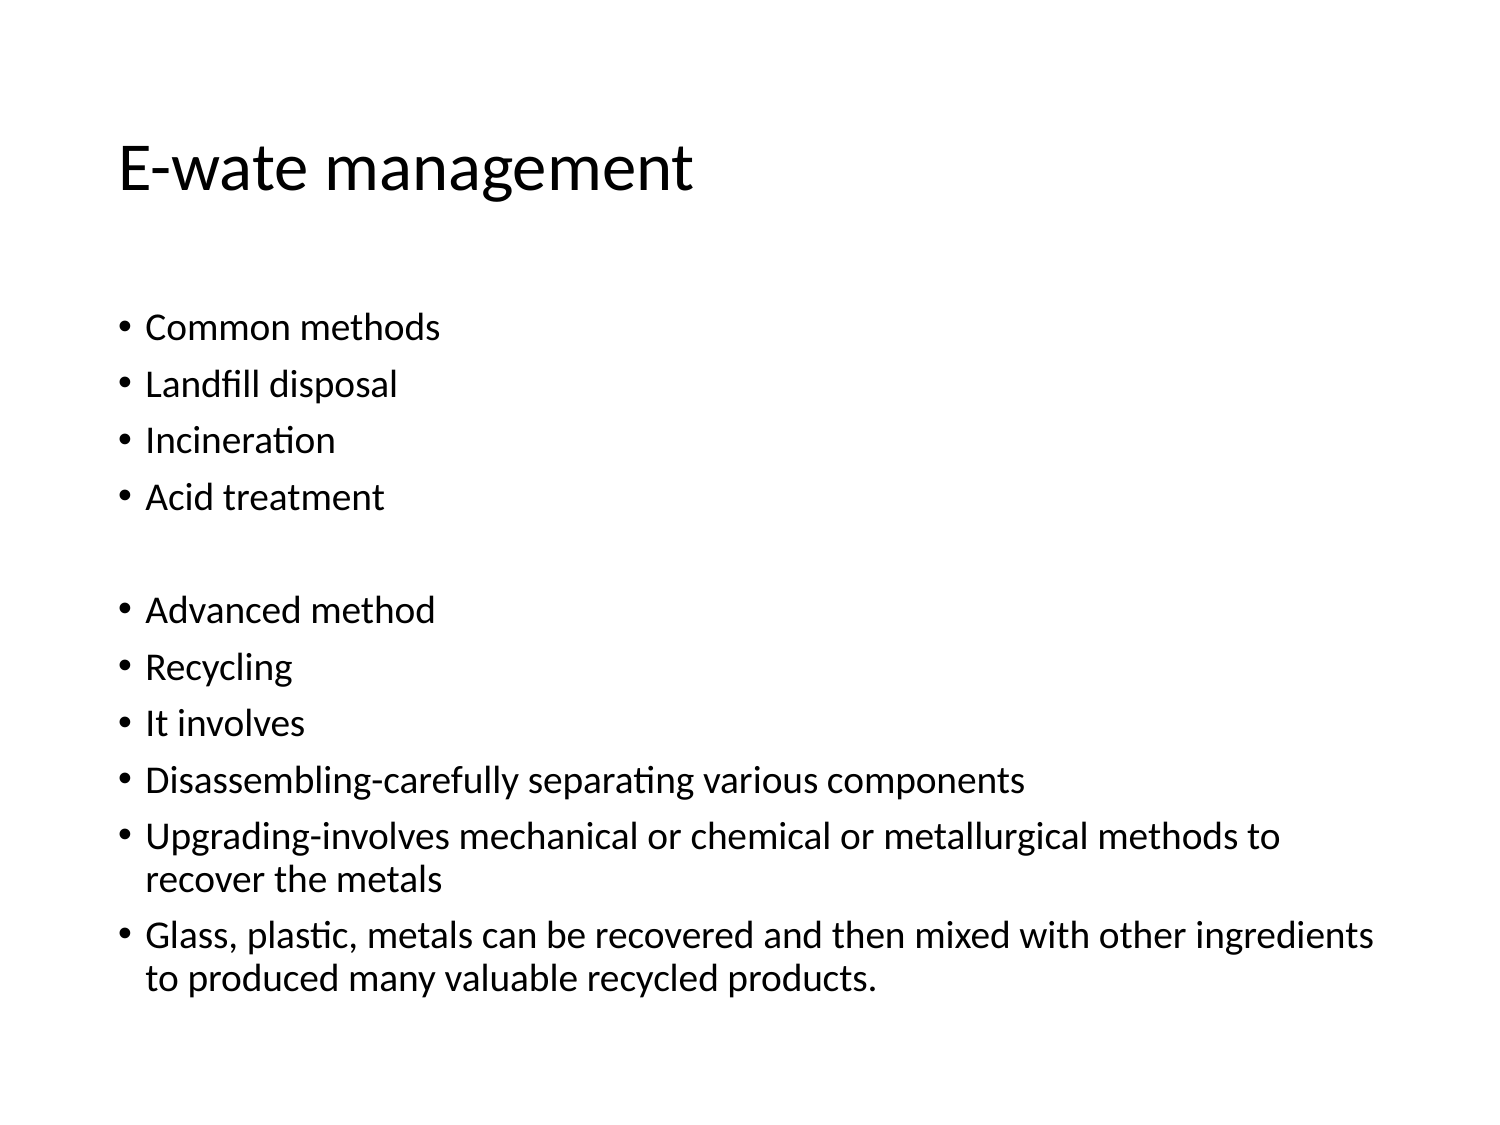

# E-wate management
Common methods
Landfill disposal
Incineration
Acid treatment

Advanced method
Recycling
It involves
Disassembling-carefully separating various components
Upgrading-involves mechanical or chemical or metallurgical methods to recover the metals
Glass, plastic, metals can be recovered and then mixed with other ingredients to produced many valuable recycled products.